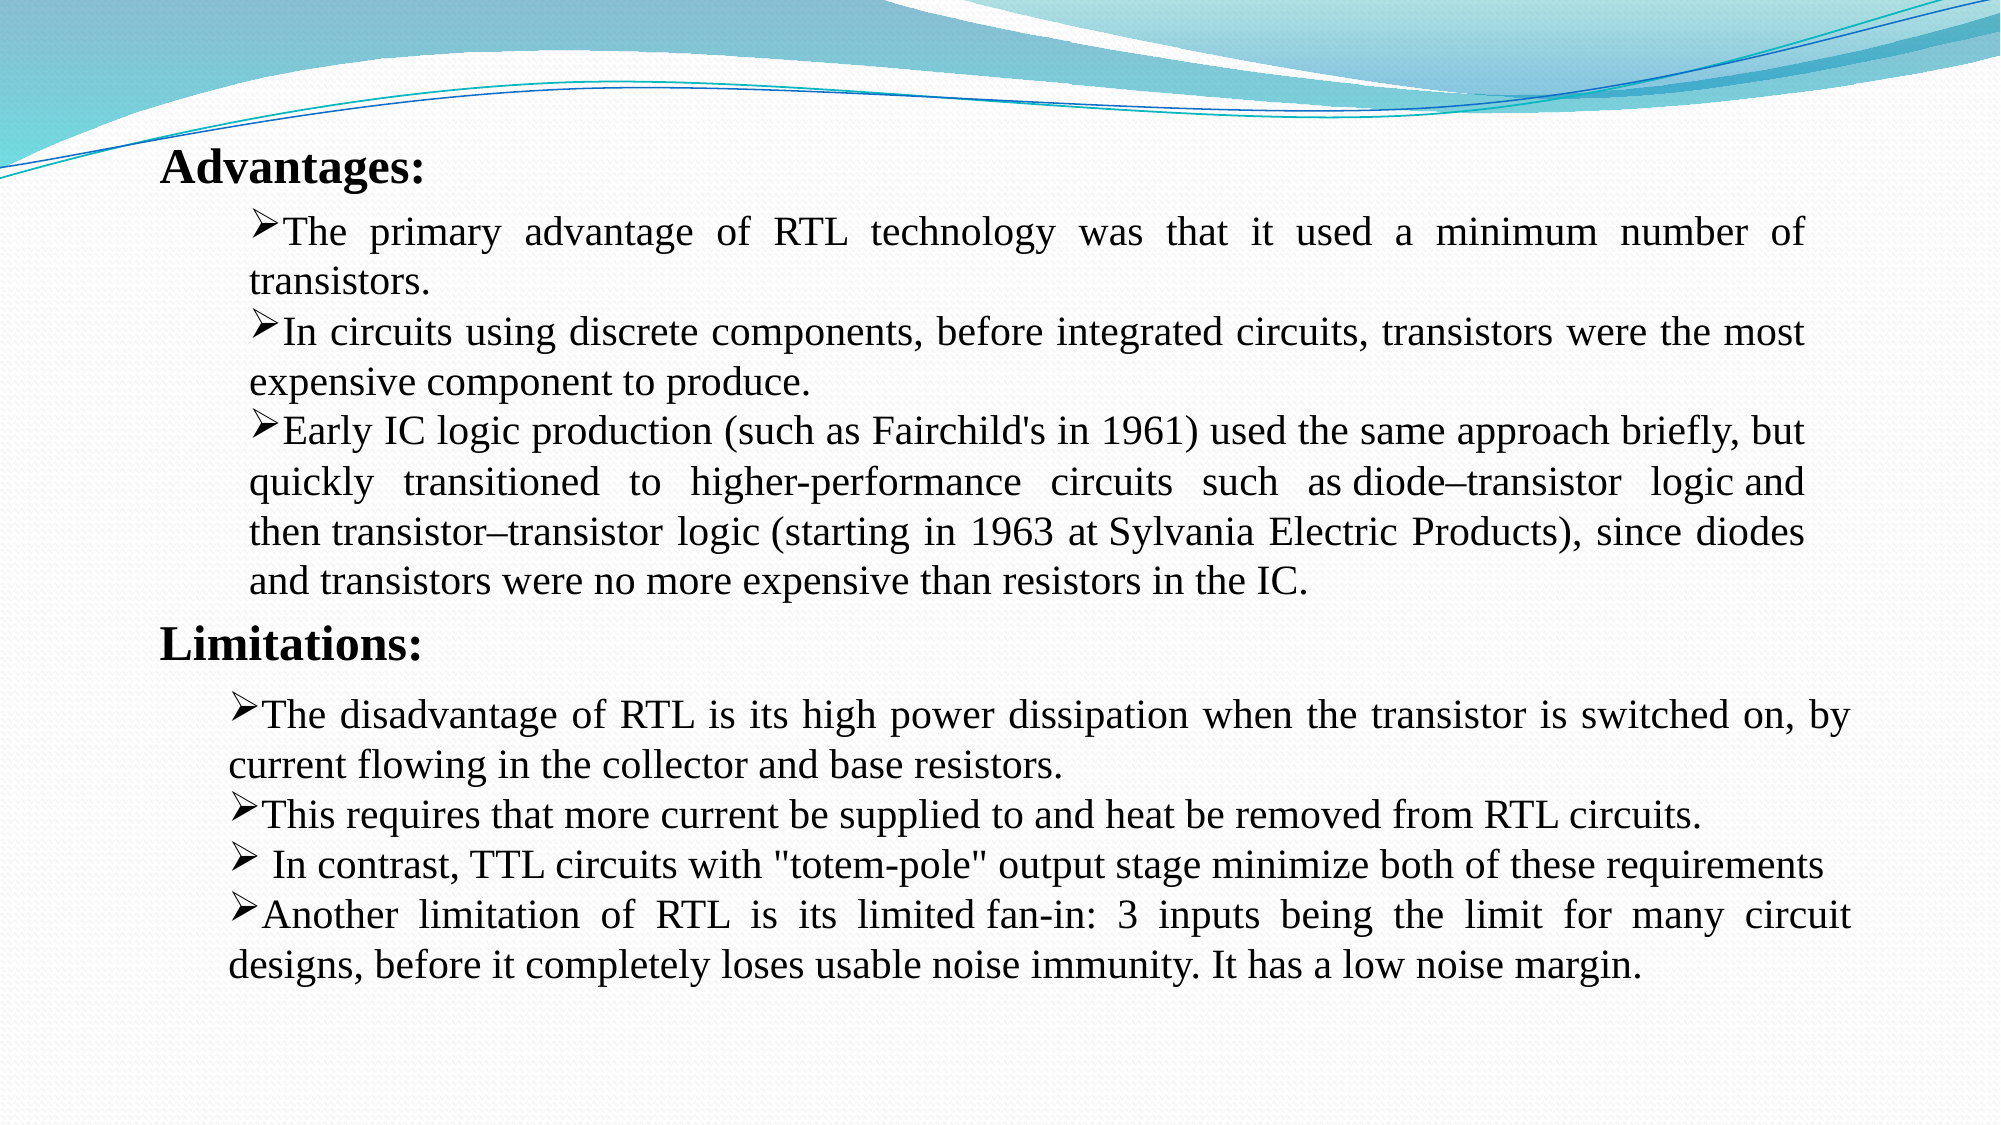

Advantages:
The primary advantage of RTL technology was that it used a minimum number of transistors.
In circuits using discrete components, before integrated circuits, transistors were the most expensive component to produce.
Early IC logic production (such as Fairchild's in 1961) used the same approach briefly, but quickly transitioned to higher-performance circuits such as diode–transistor logic and then transistor–transistor logic (starting in 1963 at Sylvania Electric Products), since diodes and transistors were no more expensive than resistors in the IC.
Limitations:
The disadvantage of RTL is its high power dissipation when the transistor is switched on, by current flowing in the collector and base resistors.
This requires that more current be supplied to and heat be removed from RTL circuits.
 In contrast, TTL circuits with "totem-pole" output stage minimize both of these requirements
Another limitation of RTL is its limited fan-in: 3 inputs being the limit for many circuit designs, before it completely loses usable noise immunity. It has a low noise margin.